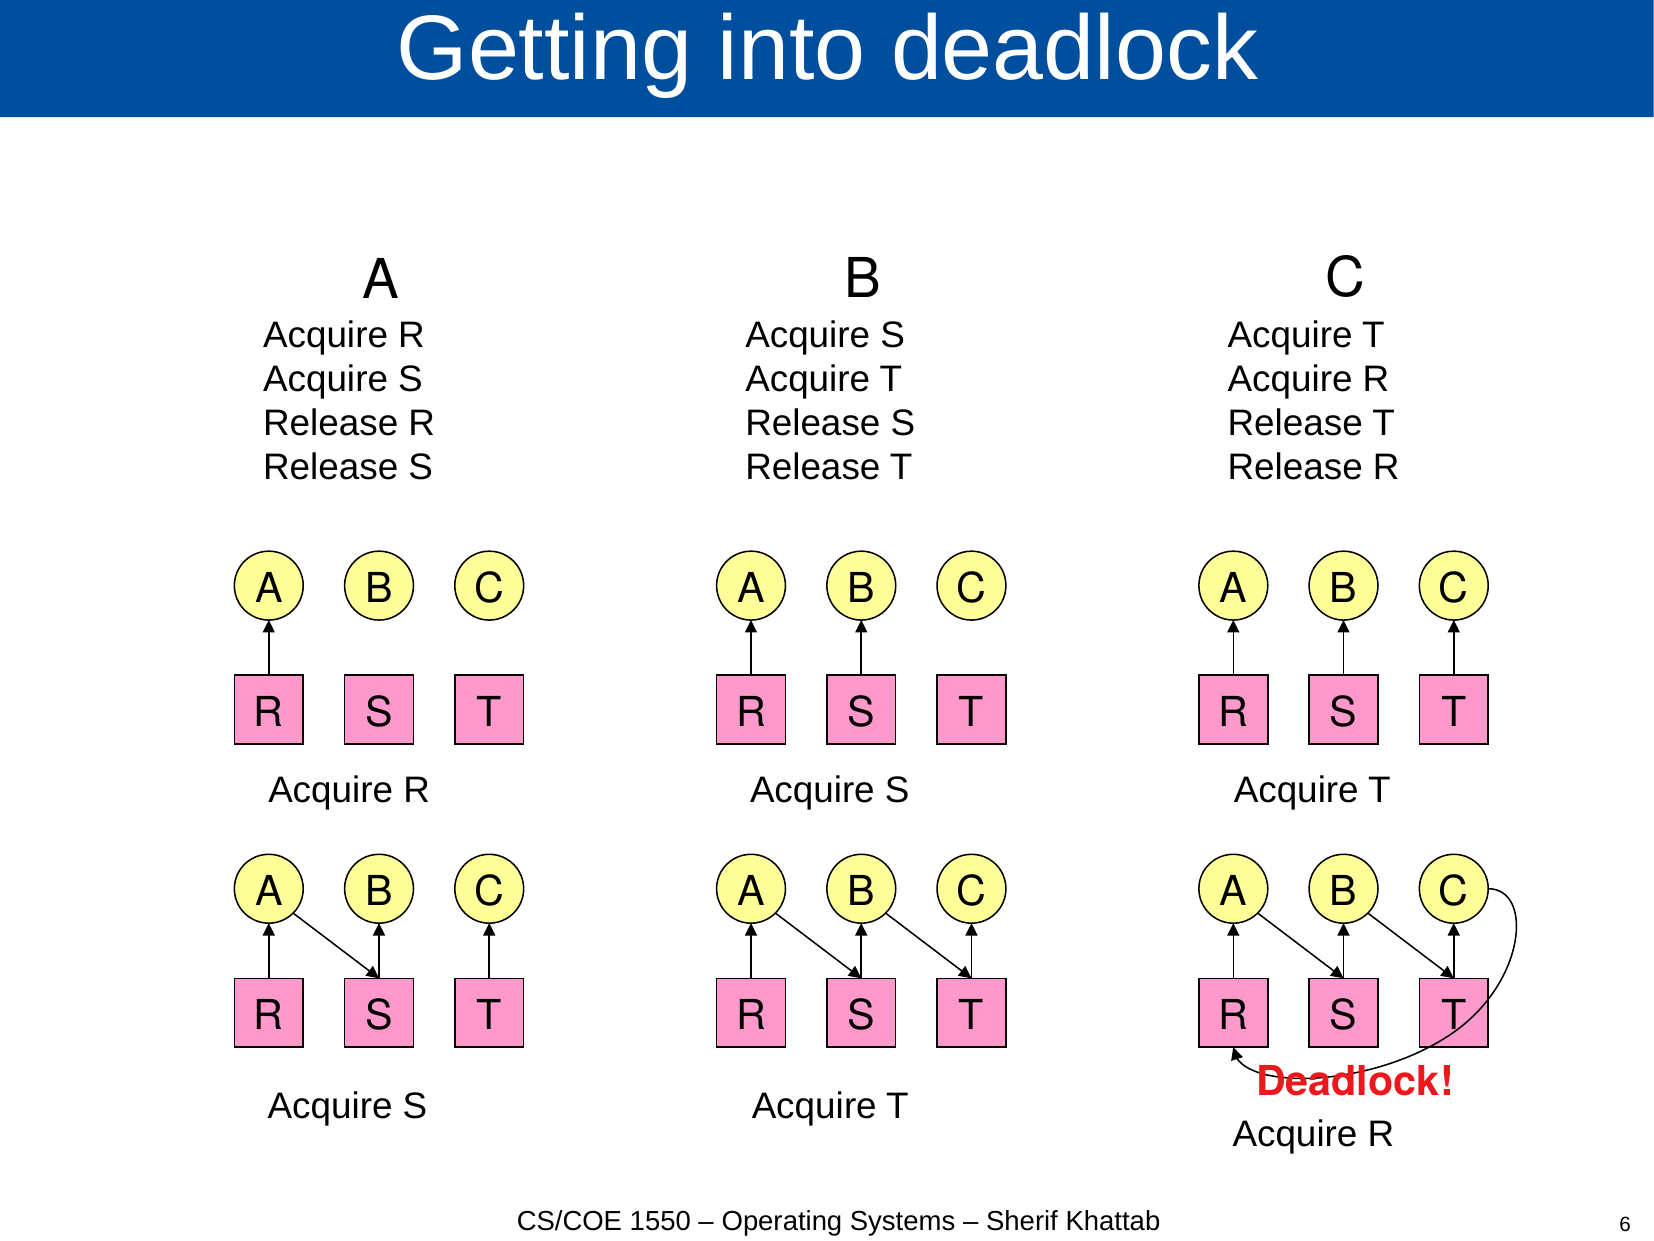

# Getting into deadlock

C
B
A
Acquire R
Acquire S
Release R
Release S
Acquire S
Acquire T
Release S
Release T
Acquire T
Acquire R
Release T
Release R
A
B
C
R
S
T
Acquire R
A
B
C
R
S
T
Acquire S
A
B
C
R
S
T
Acquire T
A
B
C
R
S
T
Acquire S
A
B
C
R
S
T
Acquire T
A
B
C
R
S
T
Deadlock!
Acquire R
6
CS/COE 1550 – Operating Systems – Sherif Khattab